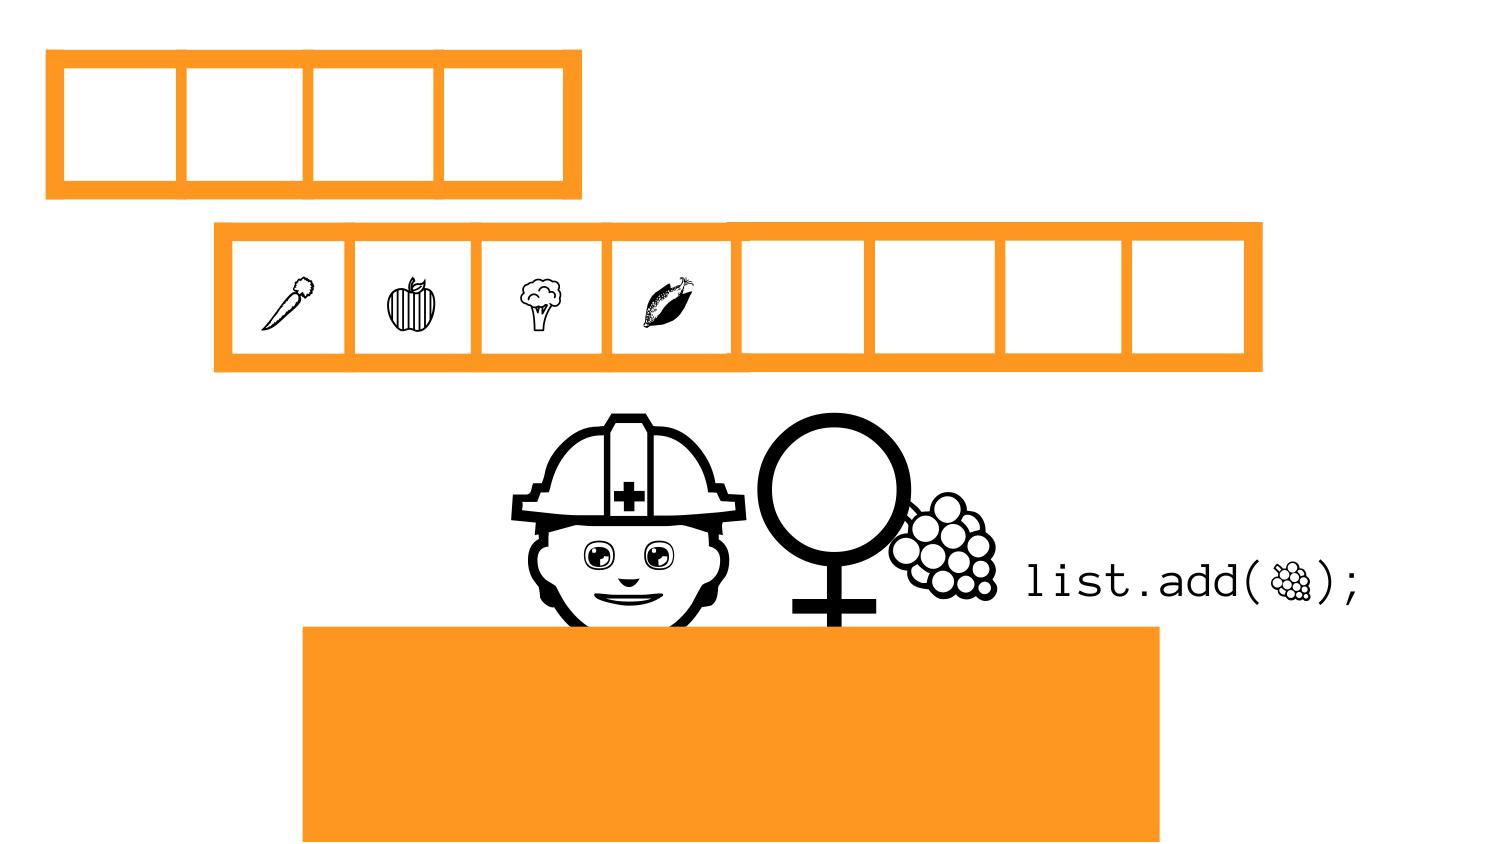

🌽
🍎
🥦
🥕
👷‍♀️
🍇
list.add(🍇);